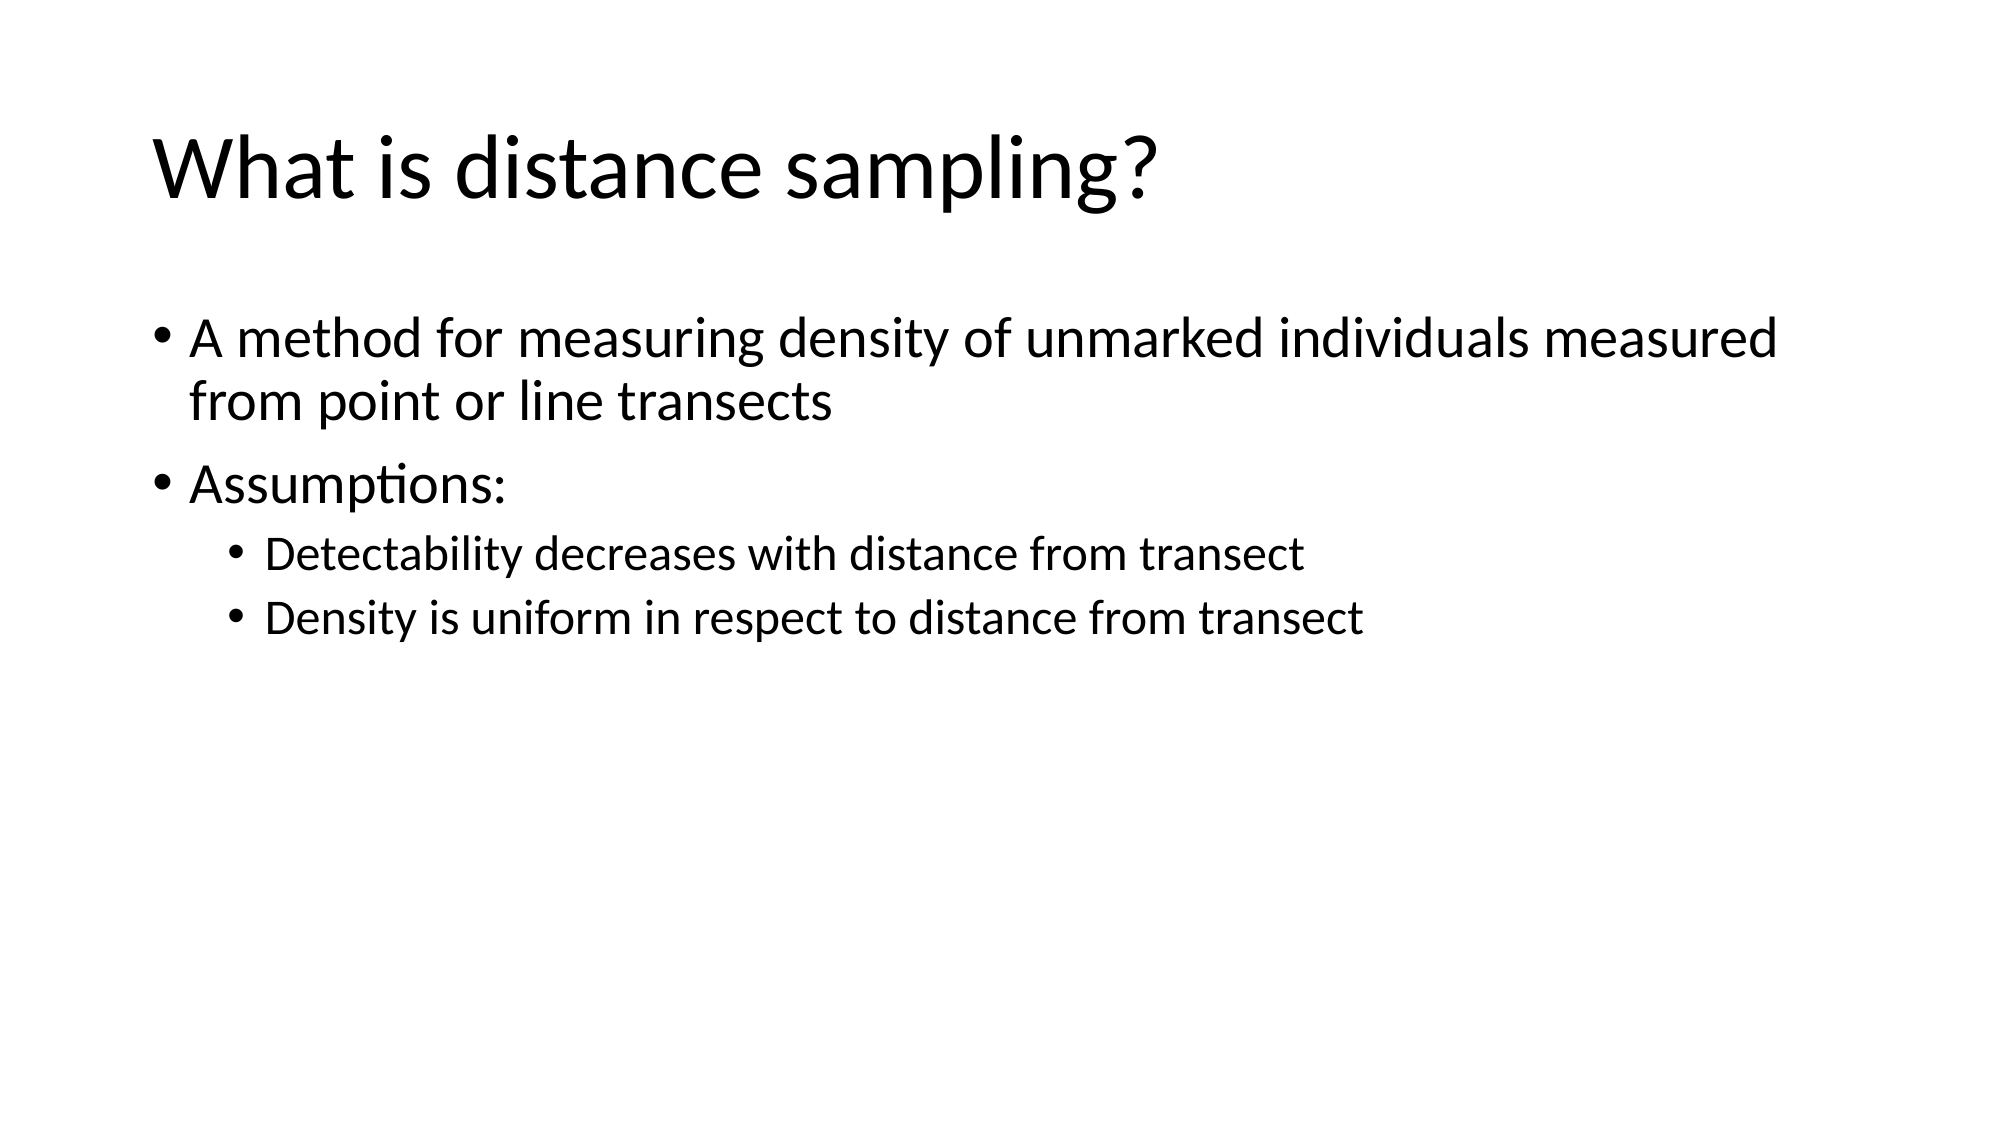

# What is distance sampling?
A method for measuring density of unmarked individuals measured from point or line transects
Assumptions:
Detectability decreases with distance from transect
Density is uniform in respect to distance from transect